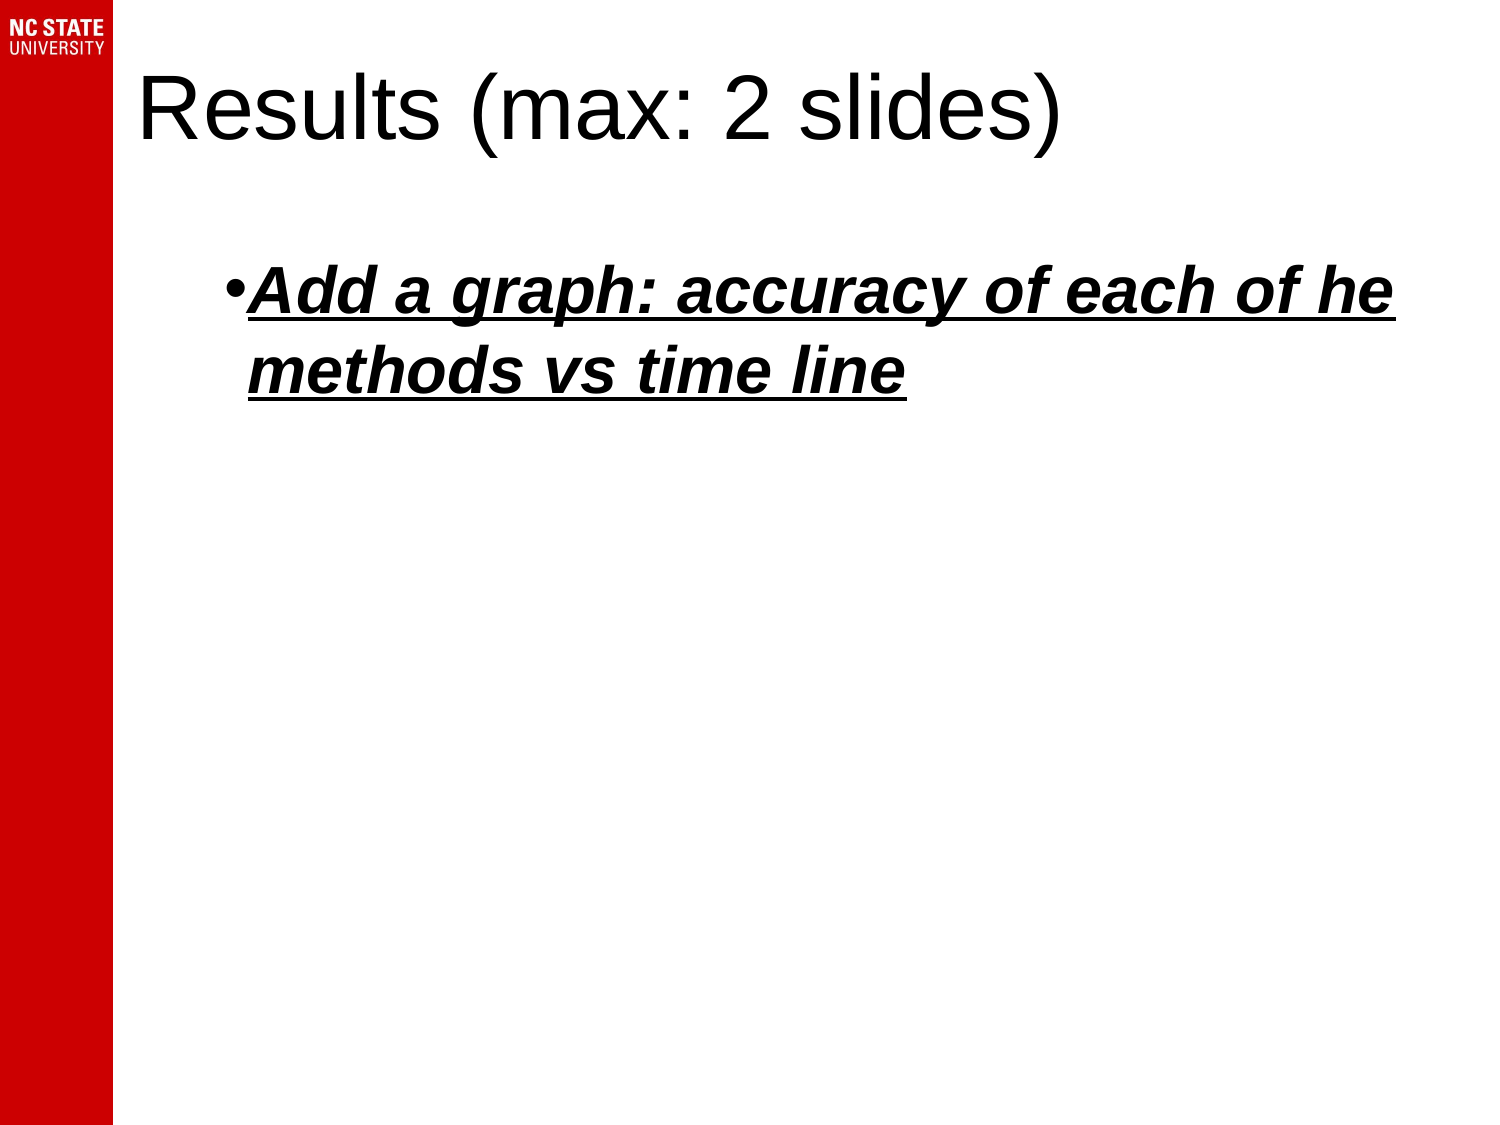

# Results (max: 2 slides)
Add a graph: accuracy of each of he methods vs time line